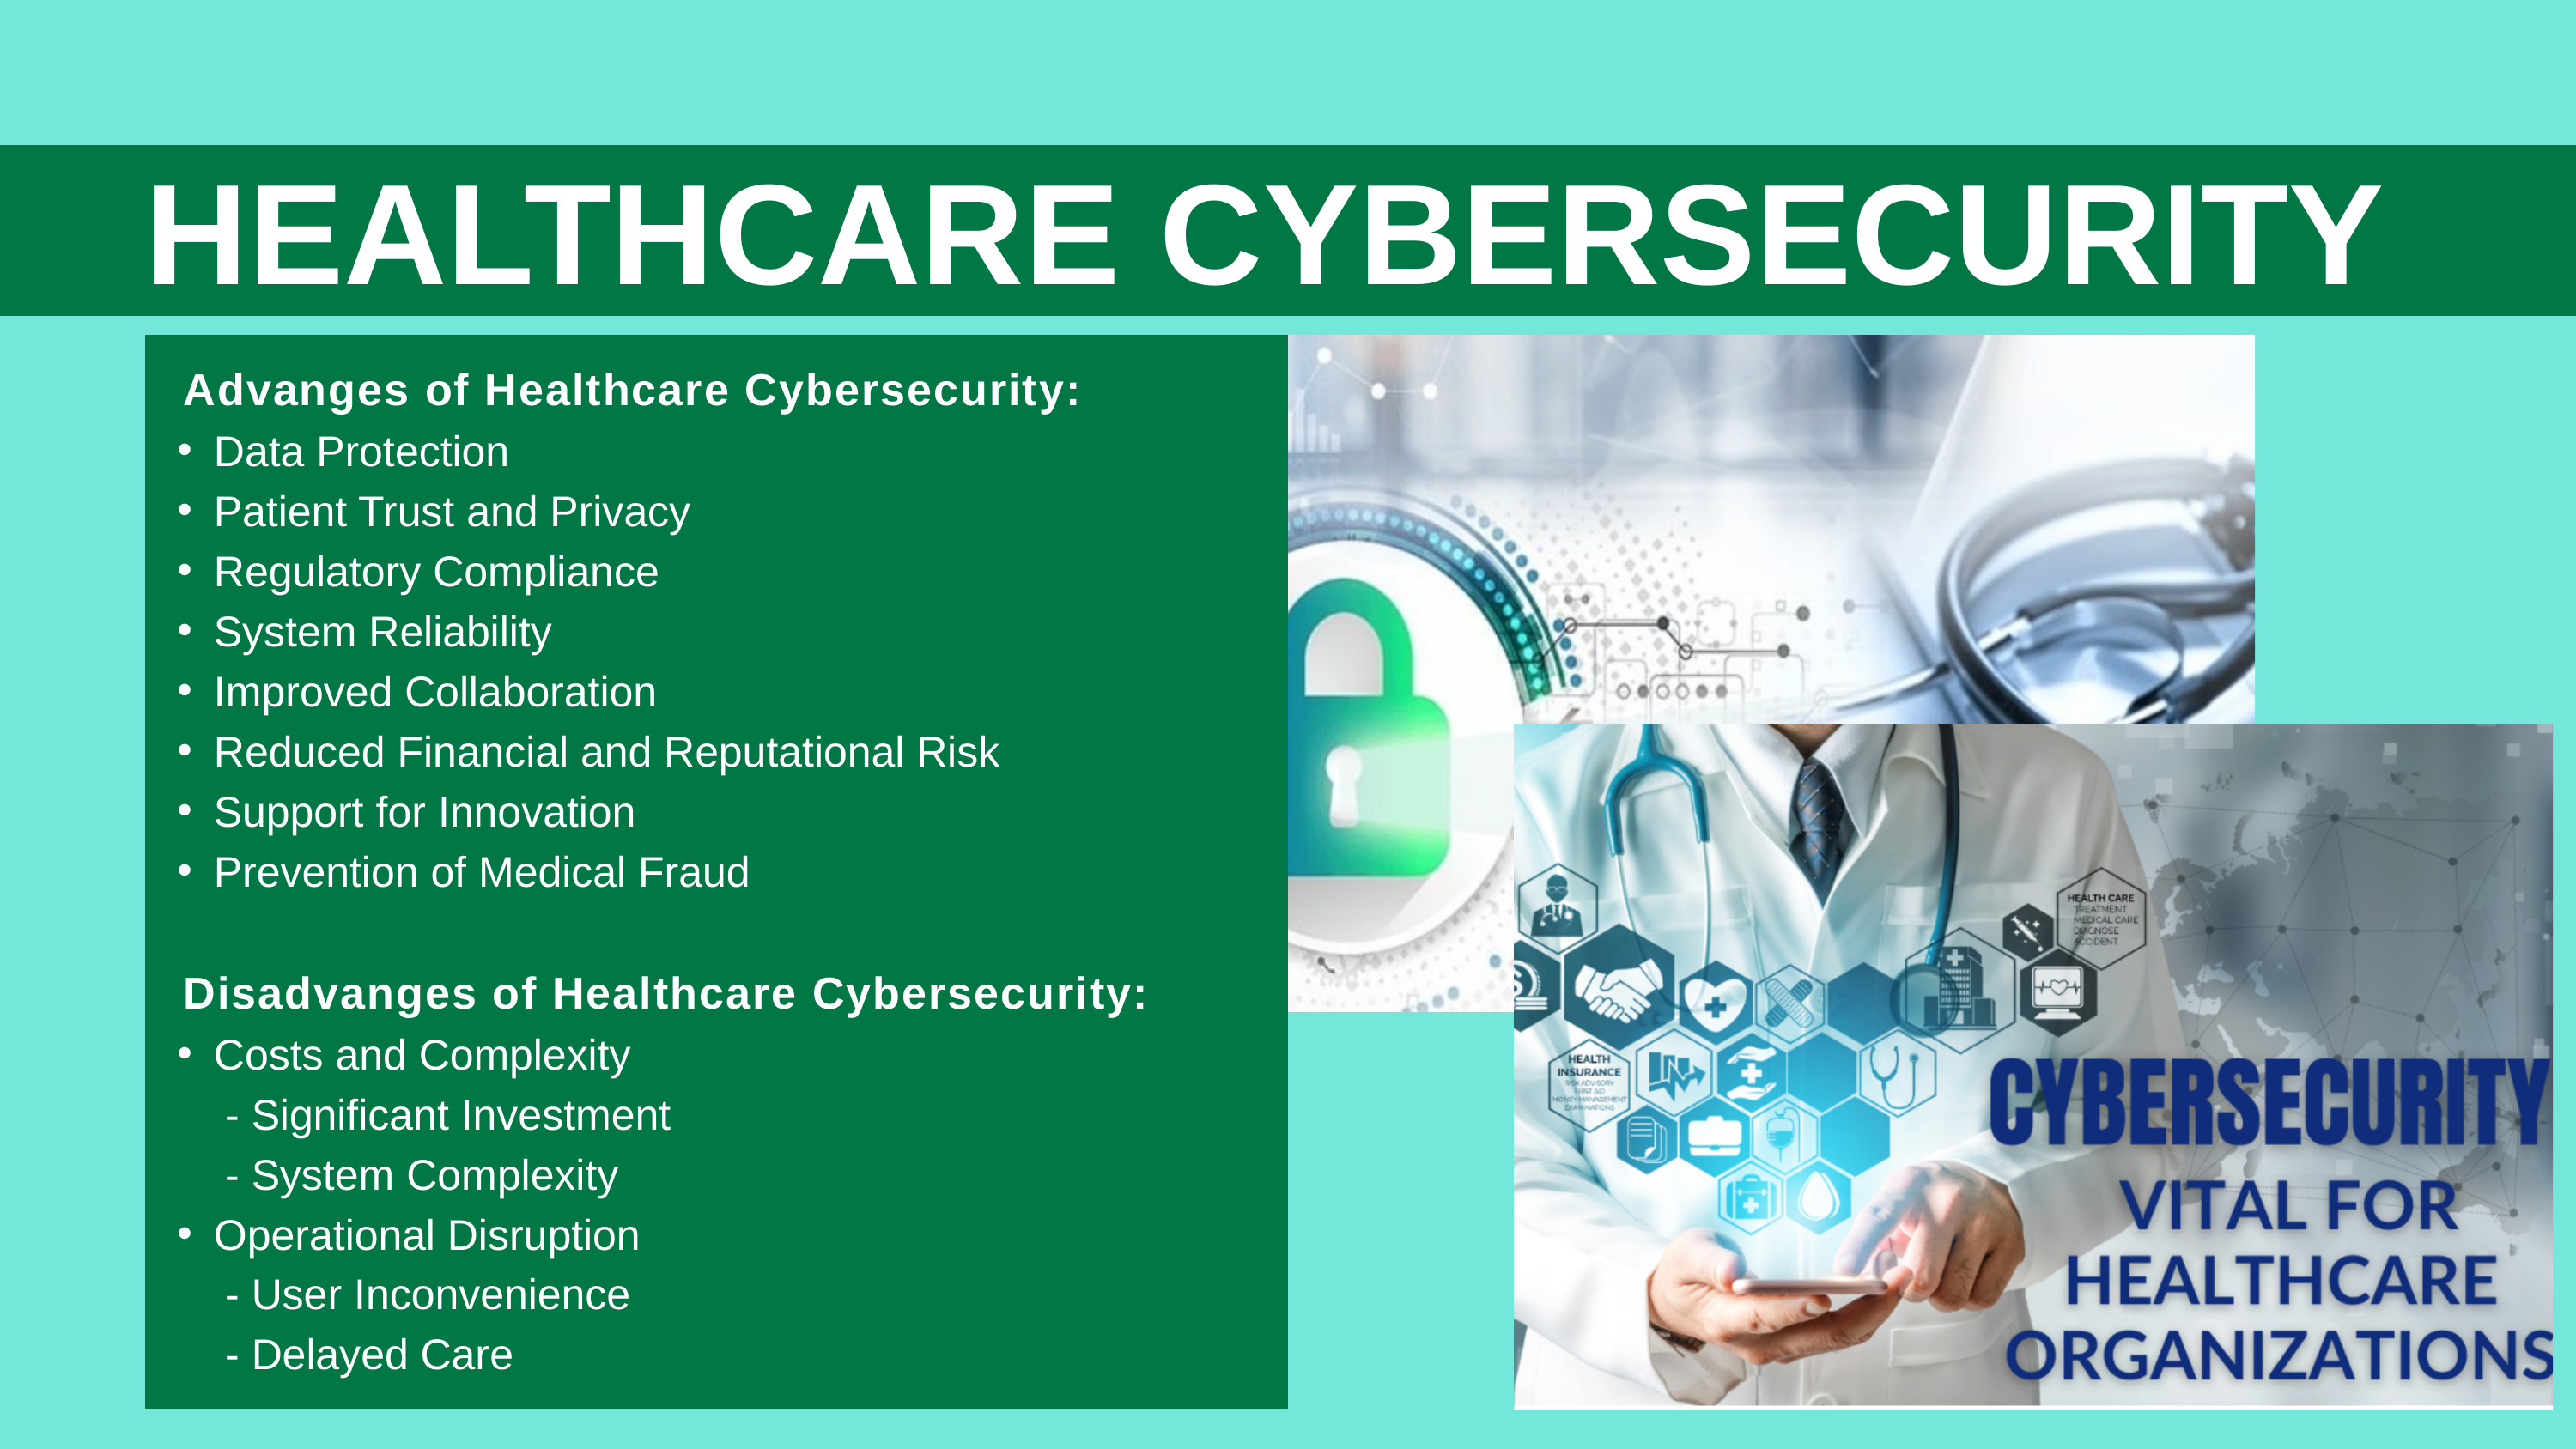

HEALTHCARE CYBERSECURITY

   Advanges of Healthcare Cybersecurity:
Data Protection
Patient Trust and Privacy
Regulatory Compliance
System Reliability
Improved Collaboration
Reduced Financial and Reputational Risk
Support for Innovation
Prevention of Medical Fraud

   Disadvanges of Healthcare Cybersecurity:
Costs and Complexity
       - Significant Investment
       - System Complexity
Operational Disruption
       - User Inconvenience
       - Delayed Care